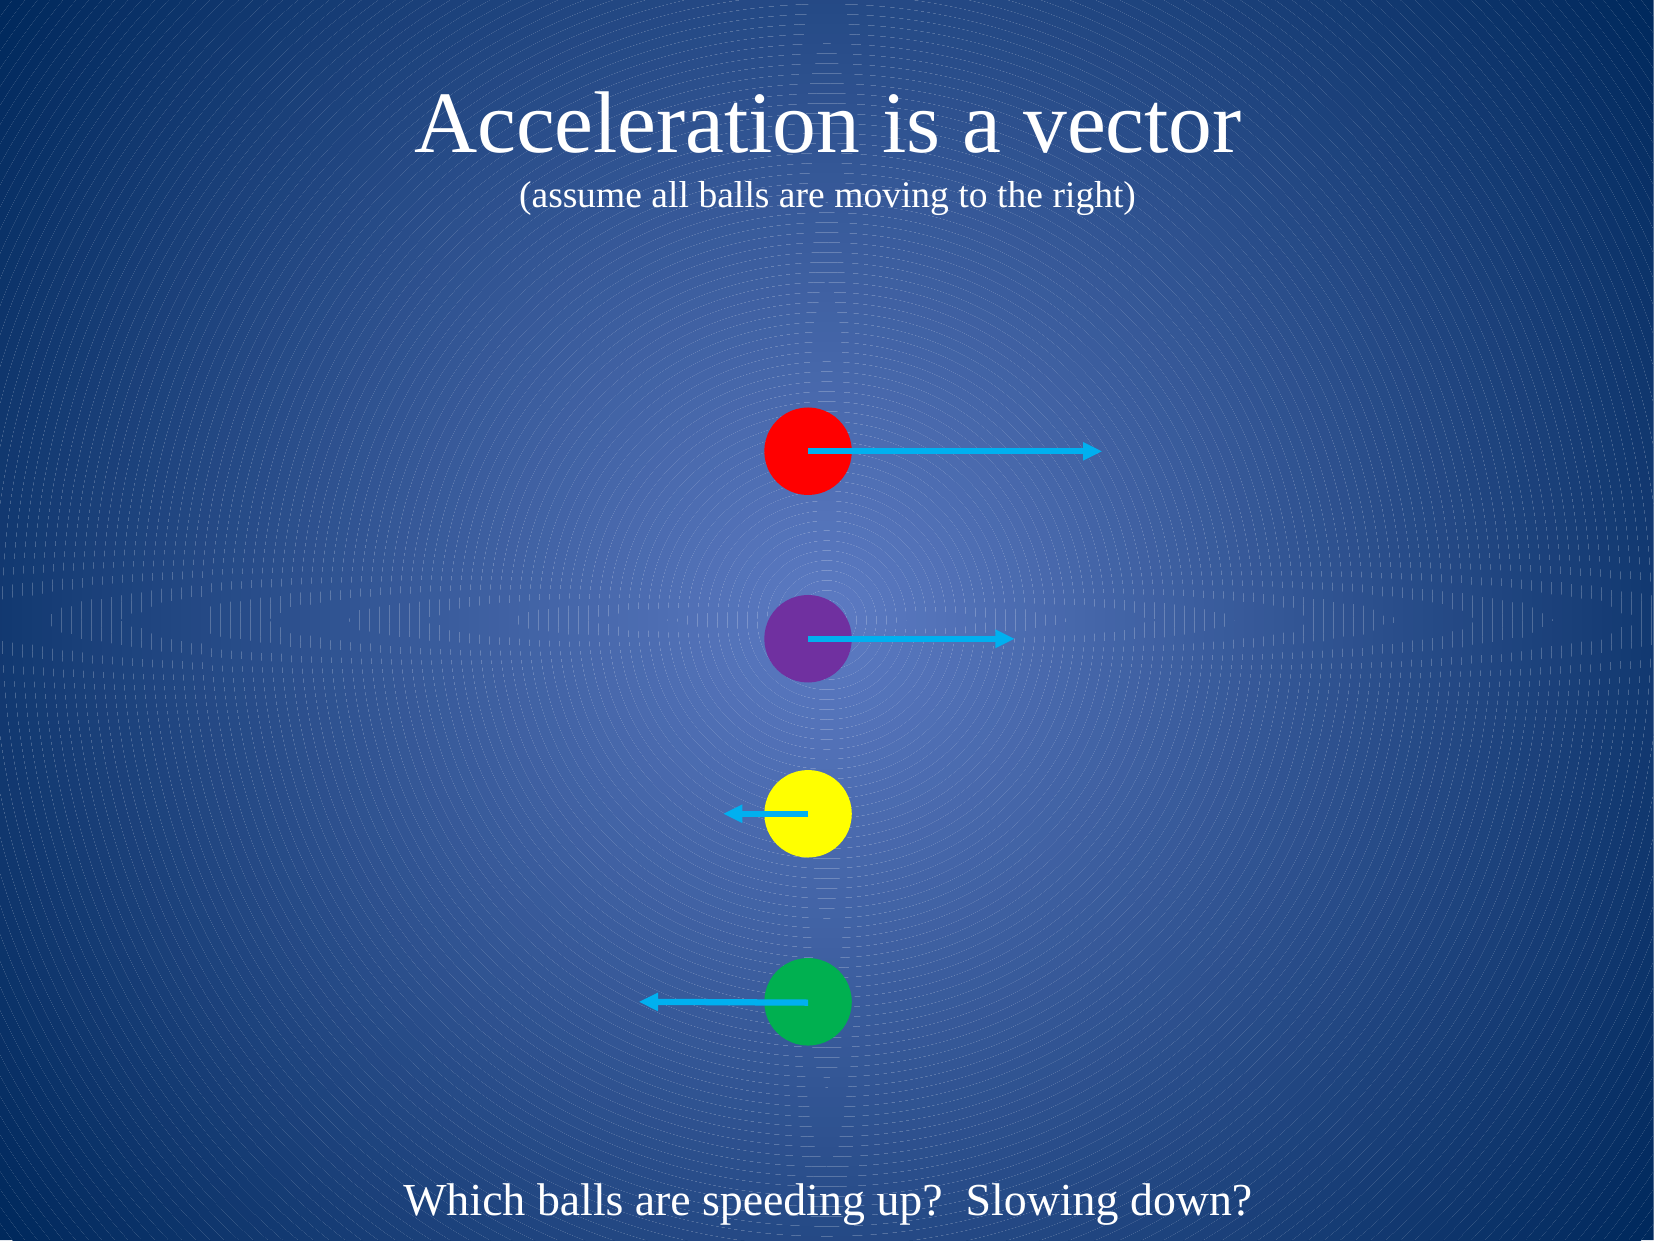

Acceleration is a vector
(assume all balls are moving to the right)

Which balls are speeding up?  Slowing down?